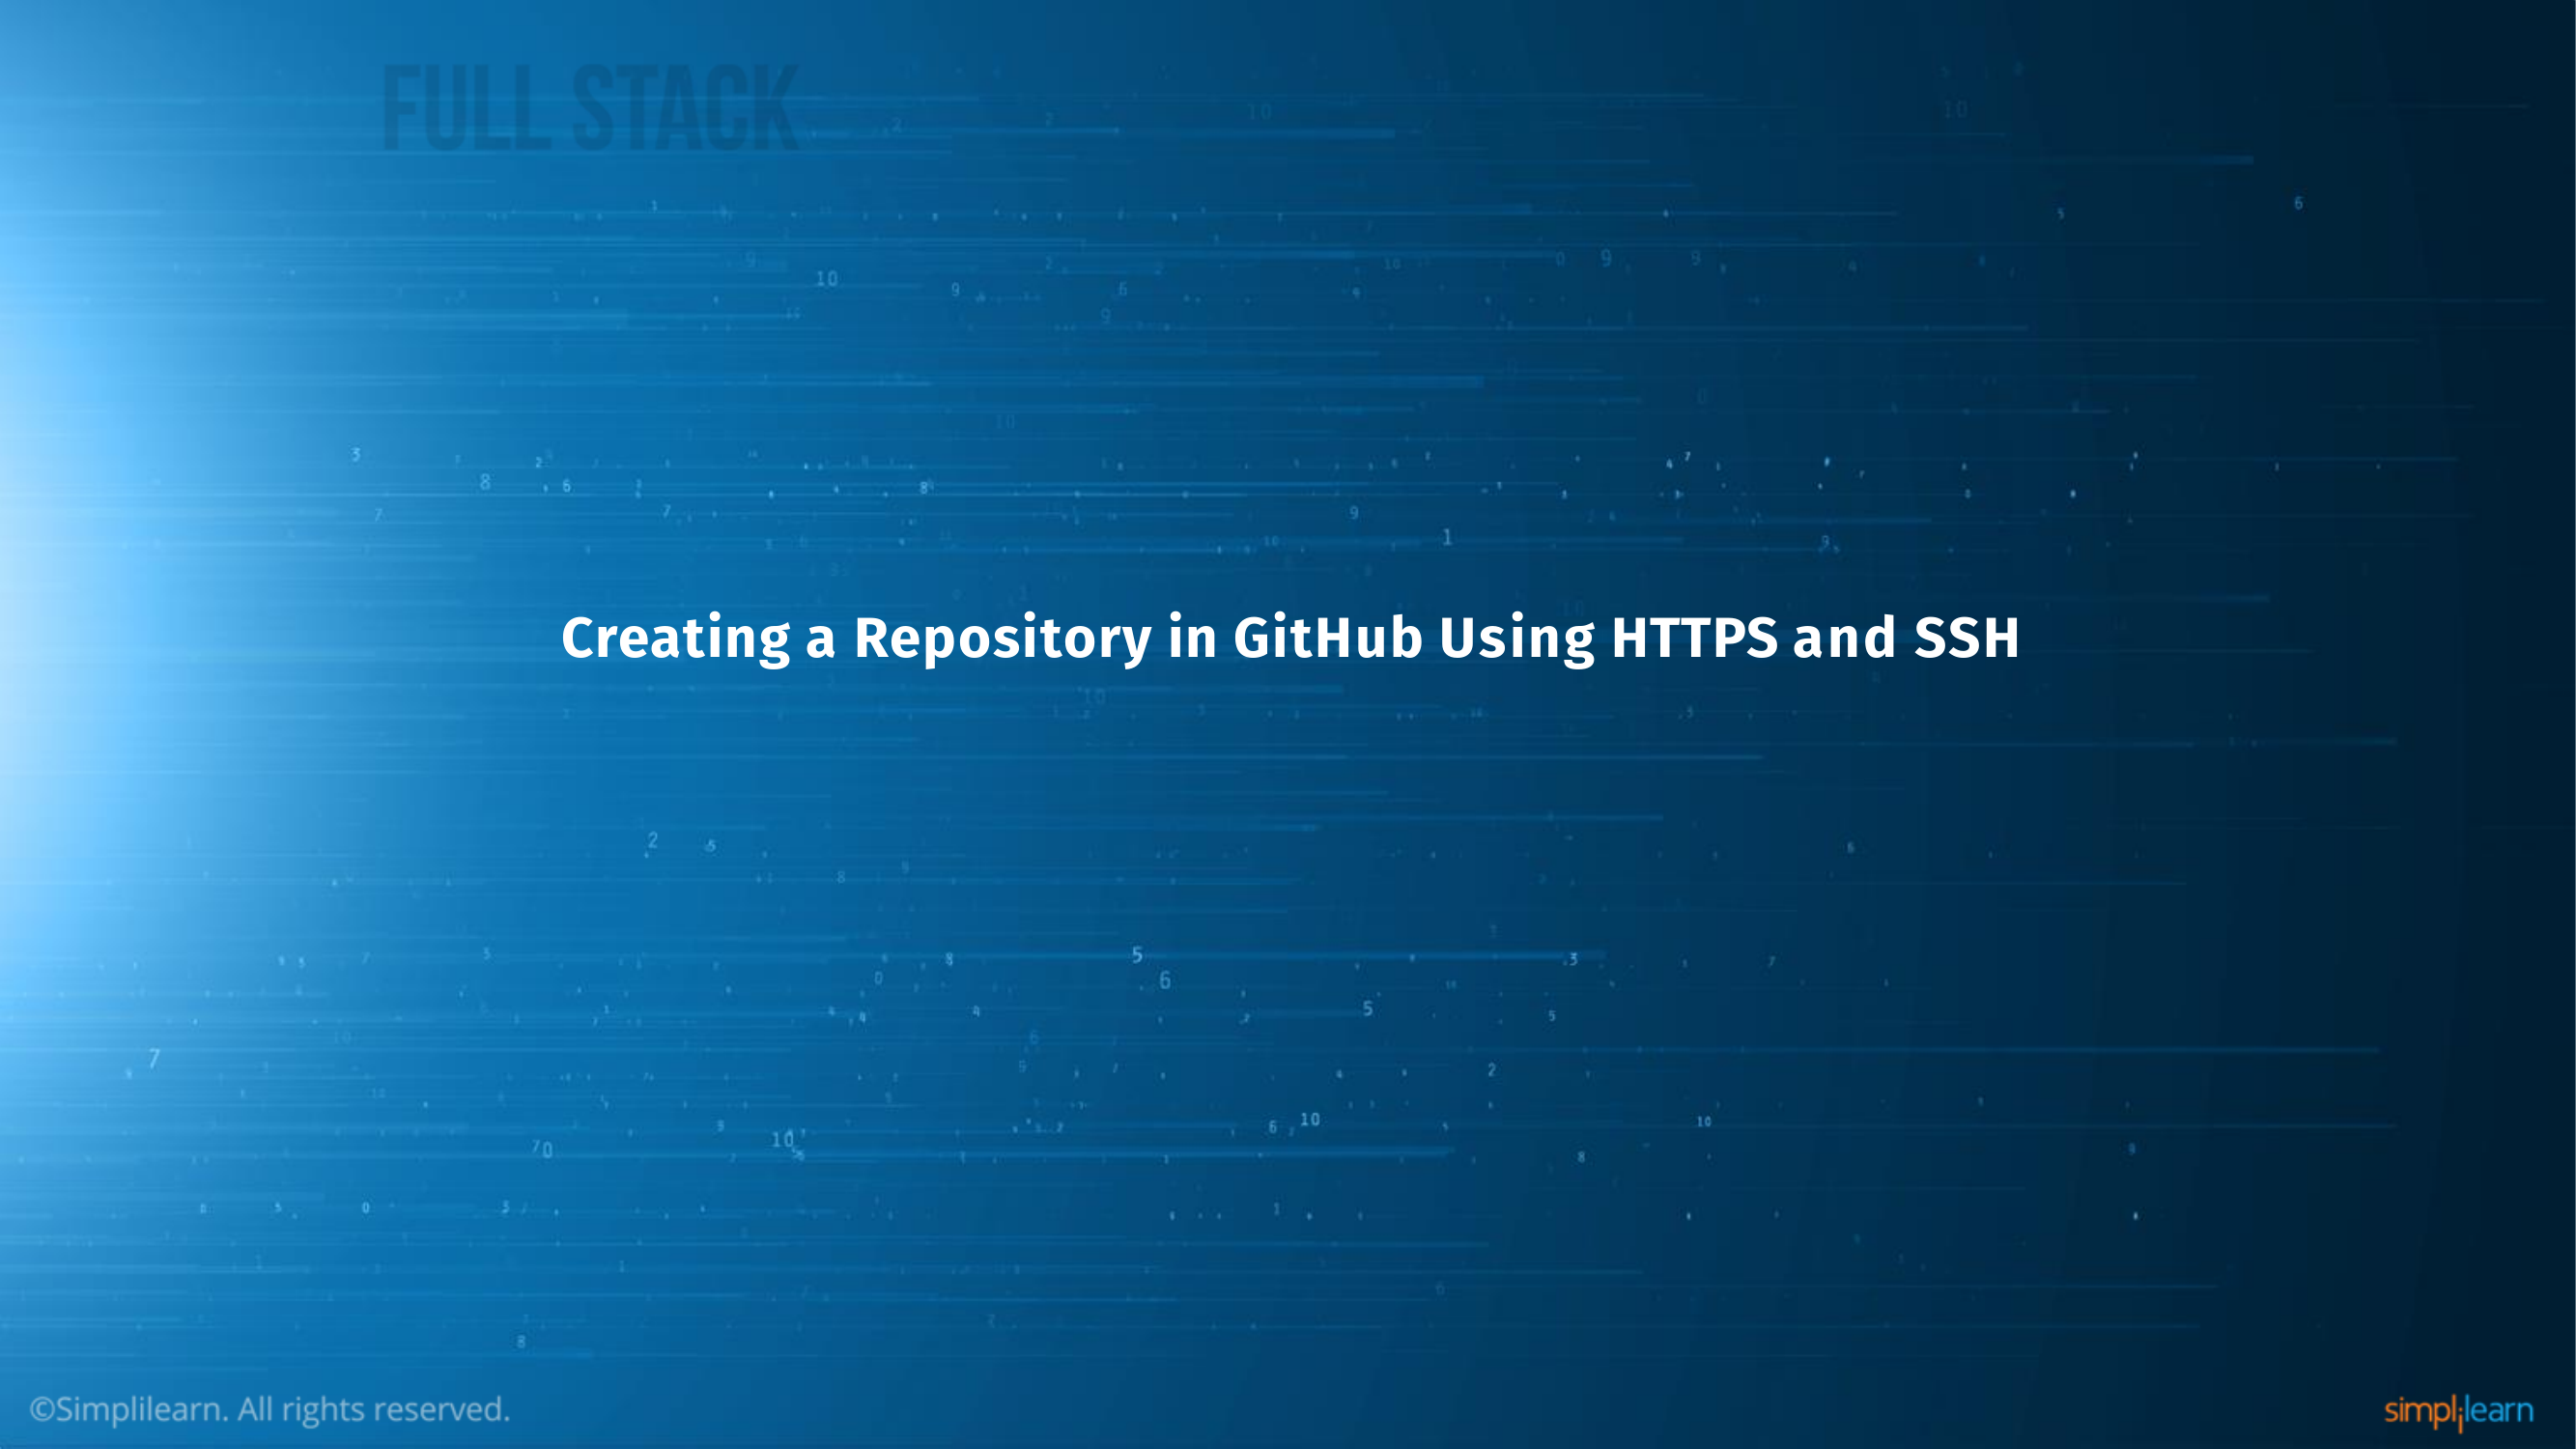

# Creating a Repository in GitHub Using HTTPS and SSH